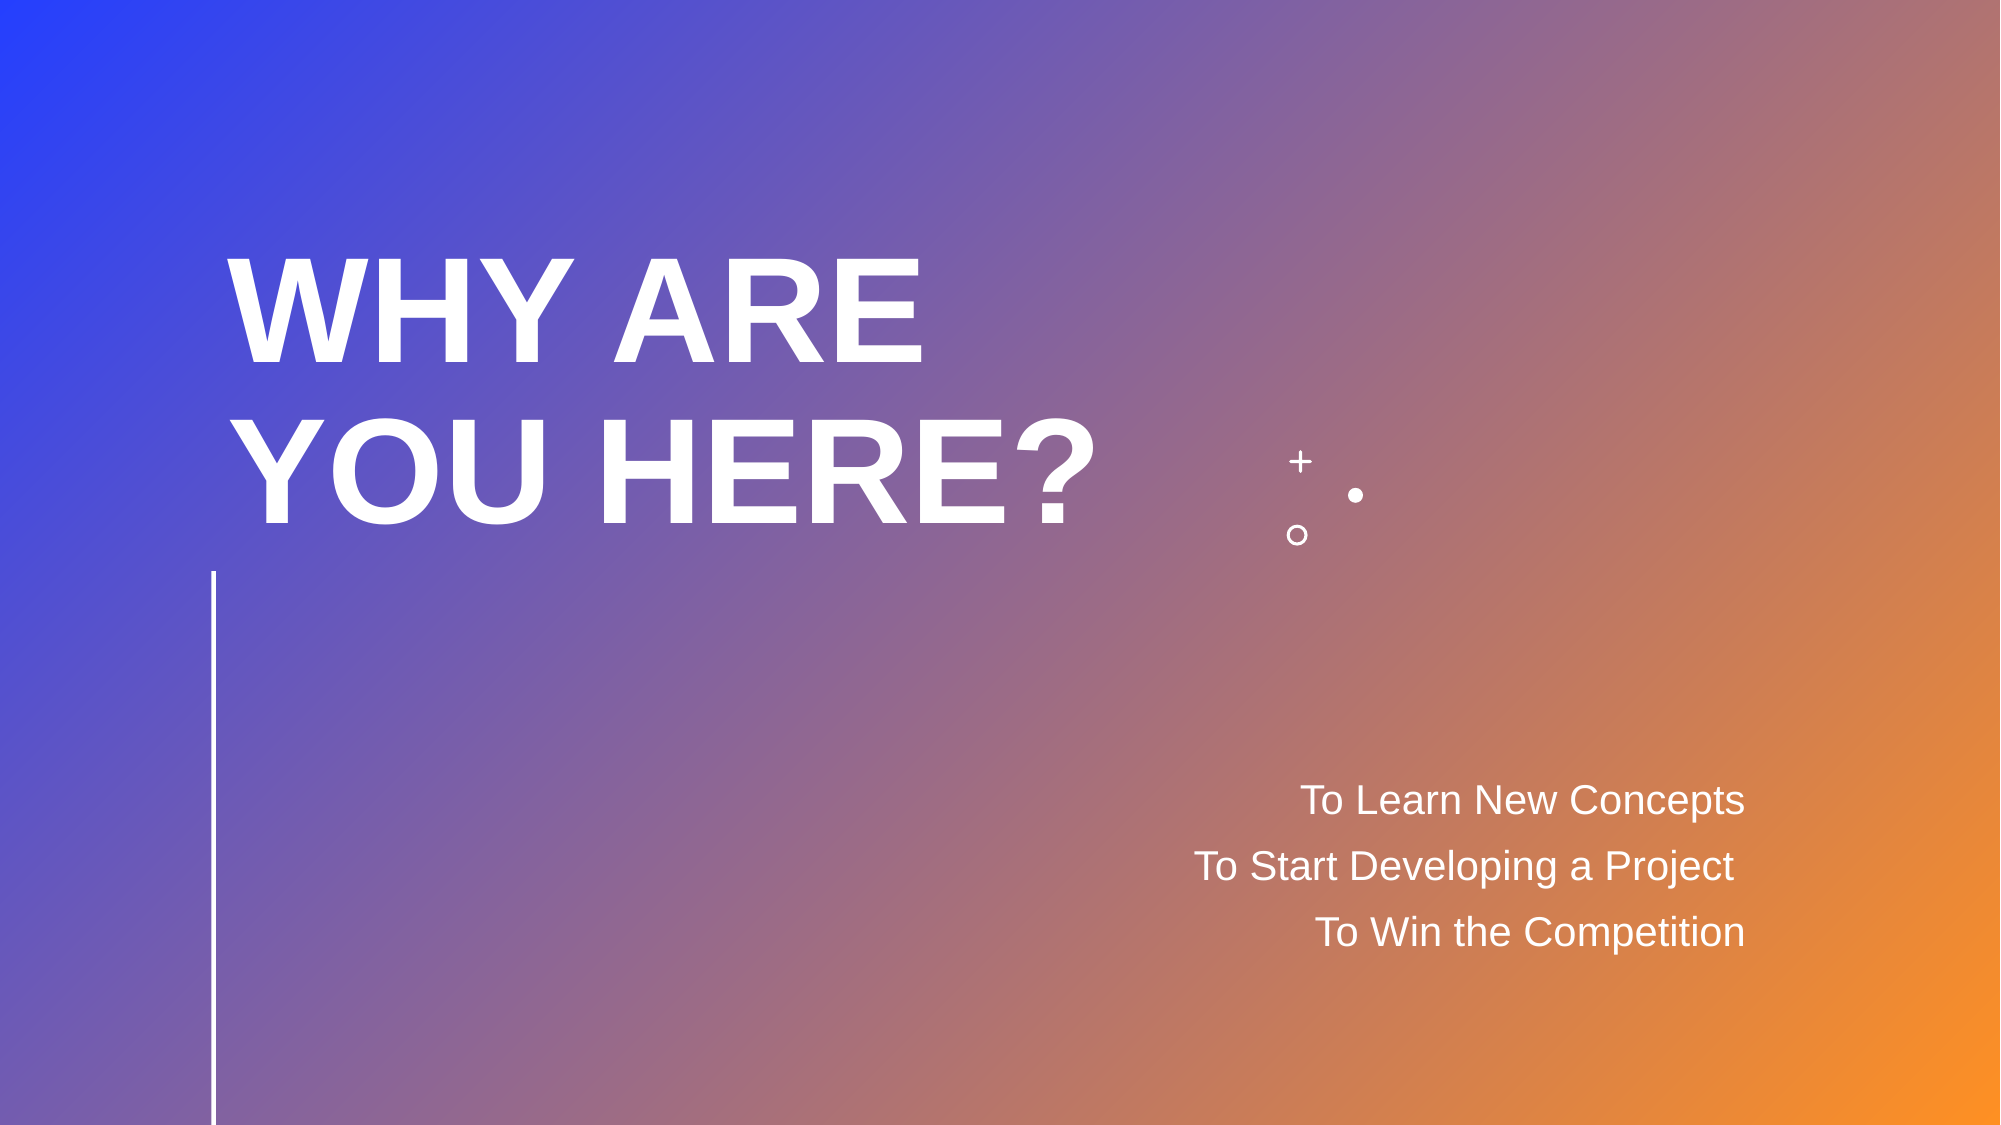

# WHY ARE YOU HERE?
To Learn New Concepts
To Start Developing a Project
To Win the Competition